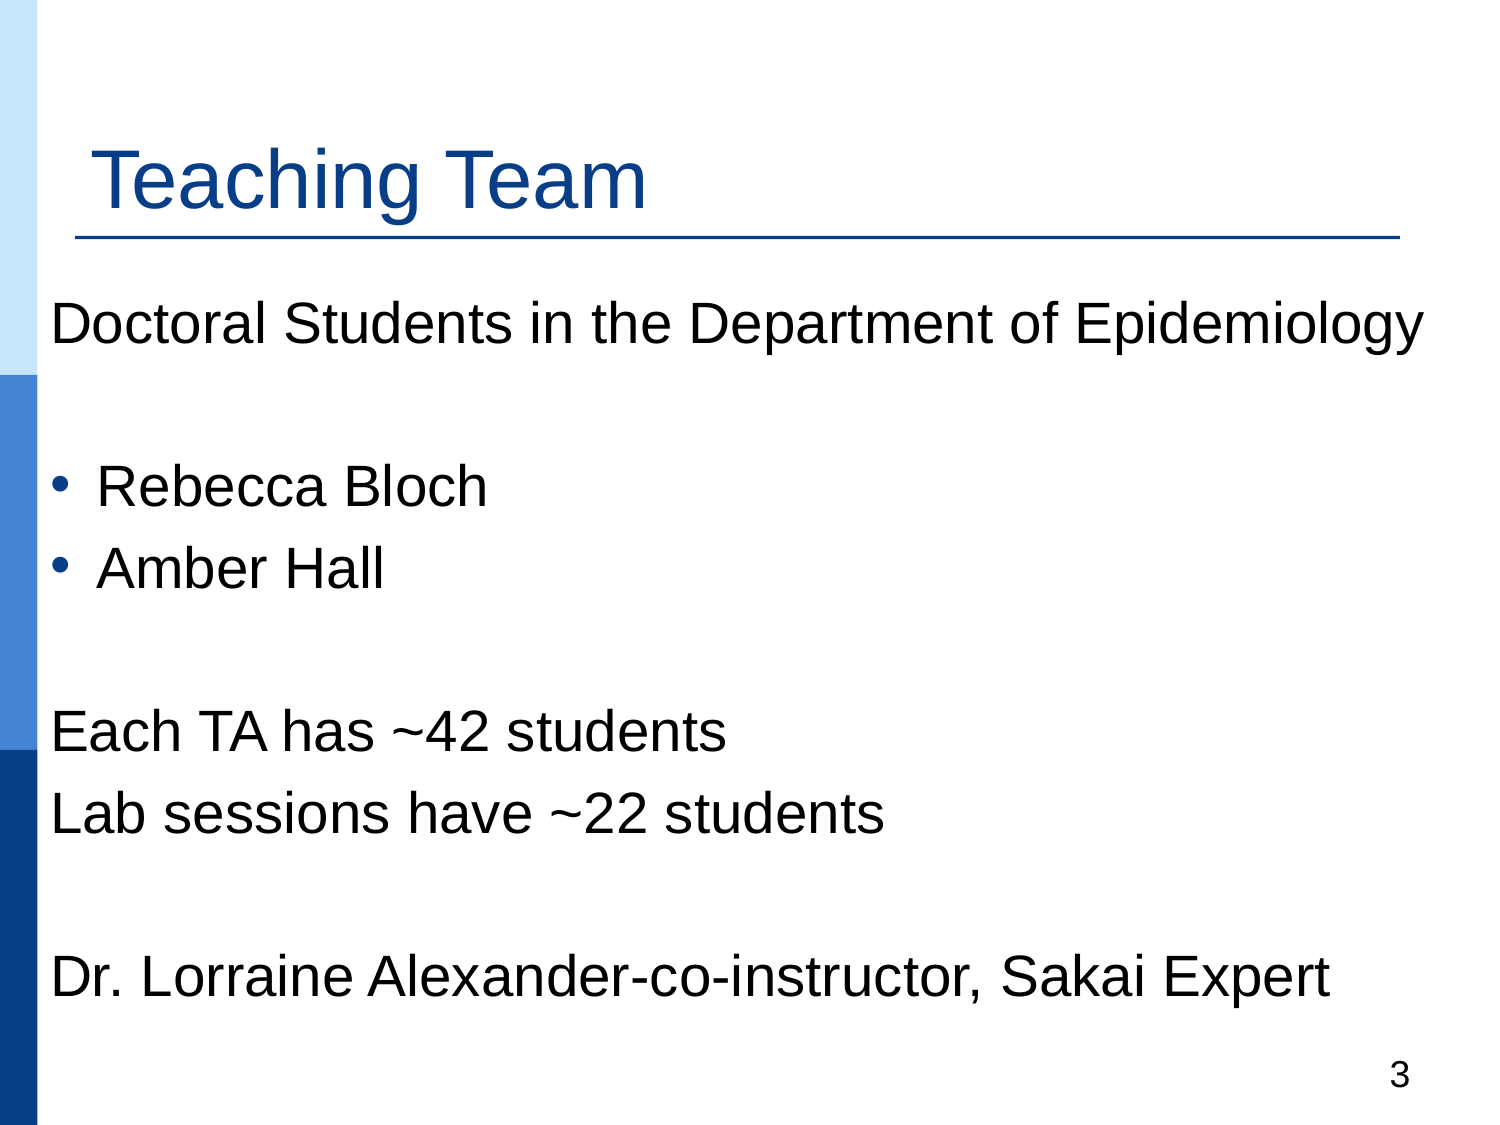

# Teaching Team
Doctoral Students in the Department of Epidemiology

Rebecca Bloch
Amber Hall

Each TA has ~42 students
Lab sessions have ~22 students

Dr. Lorraine Alexander-co-instructor, Sakai Expert

3